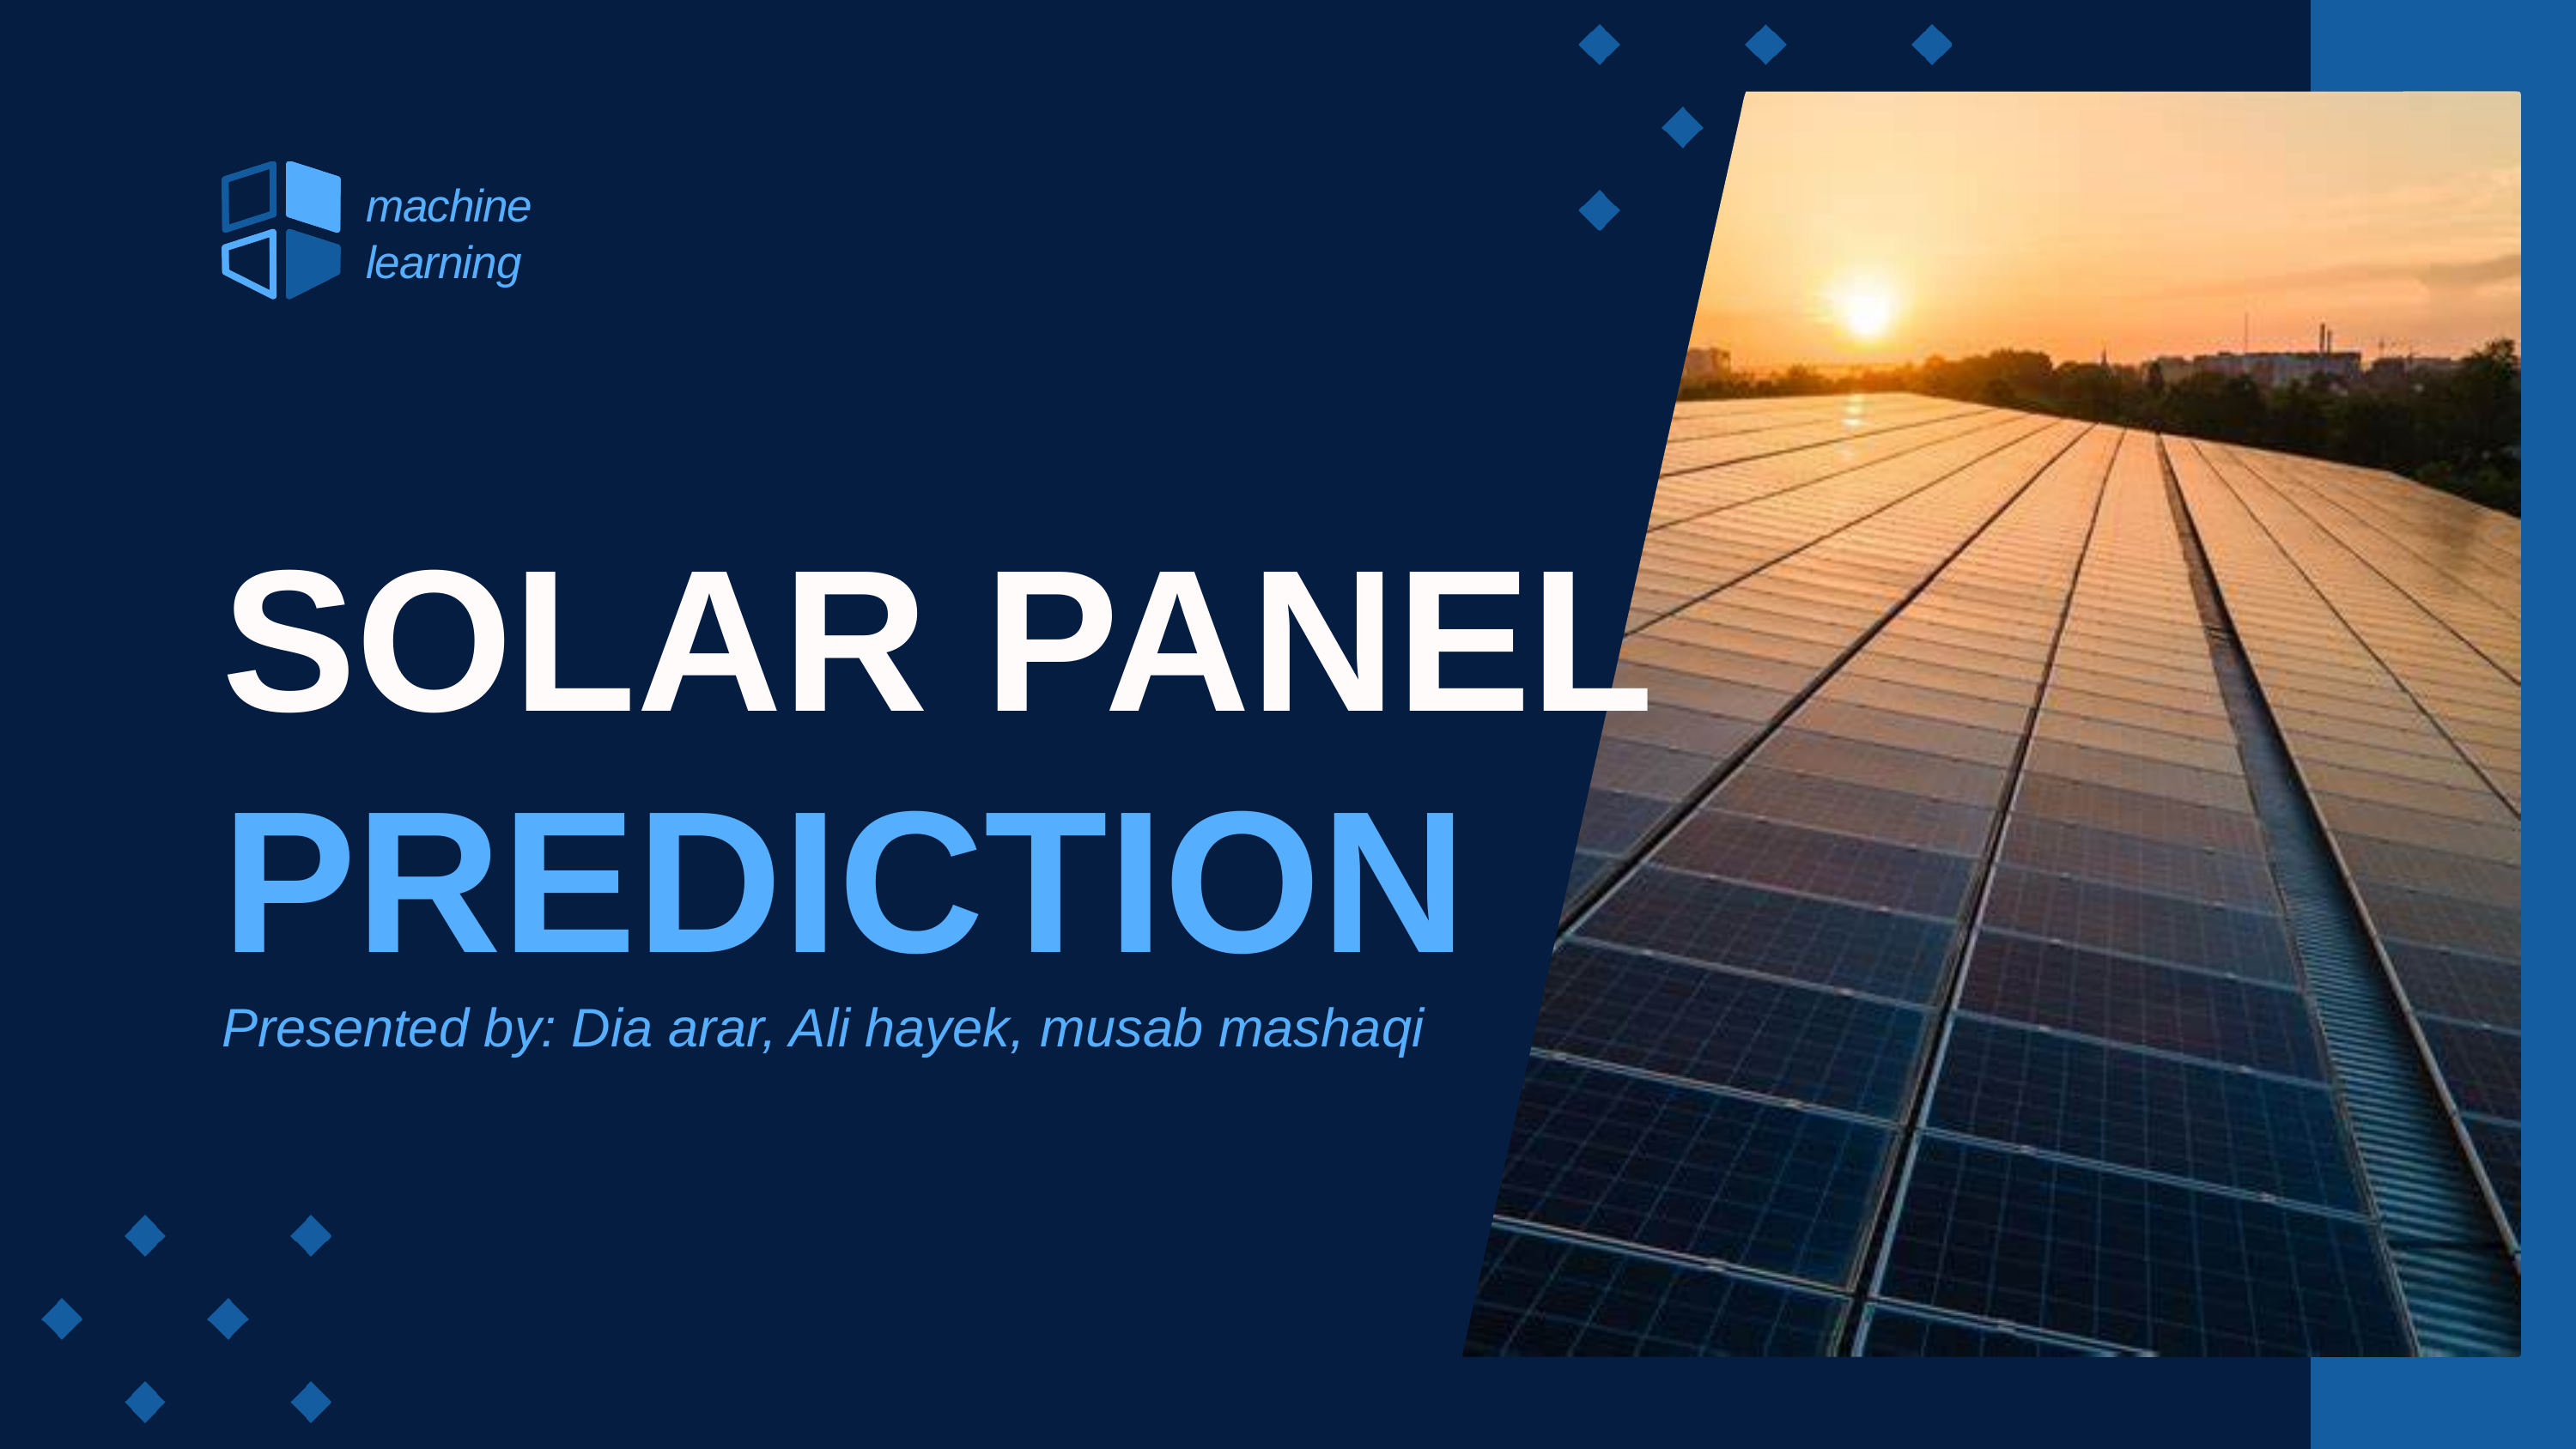

machine learning
SOLAR PANEL

PREDICTION
Presented by: Dia arar, Ali hayek, musab mashaqi